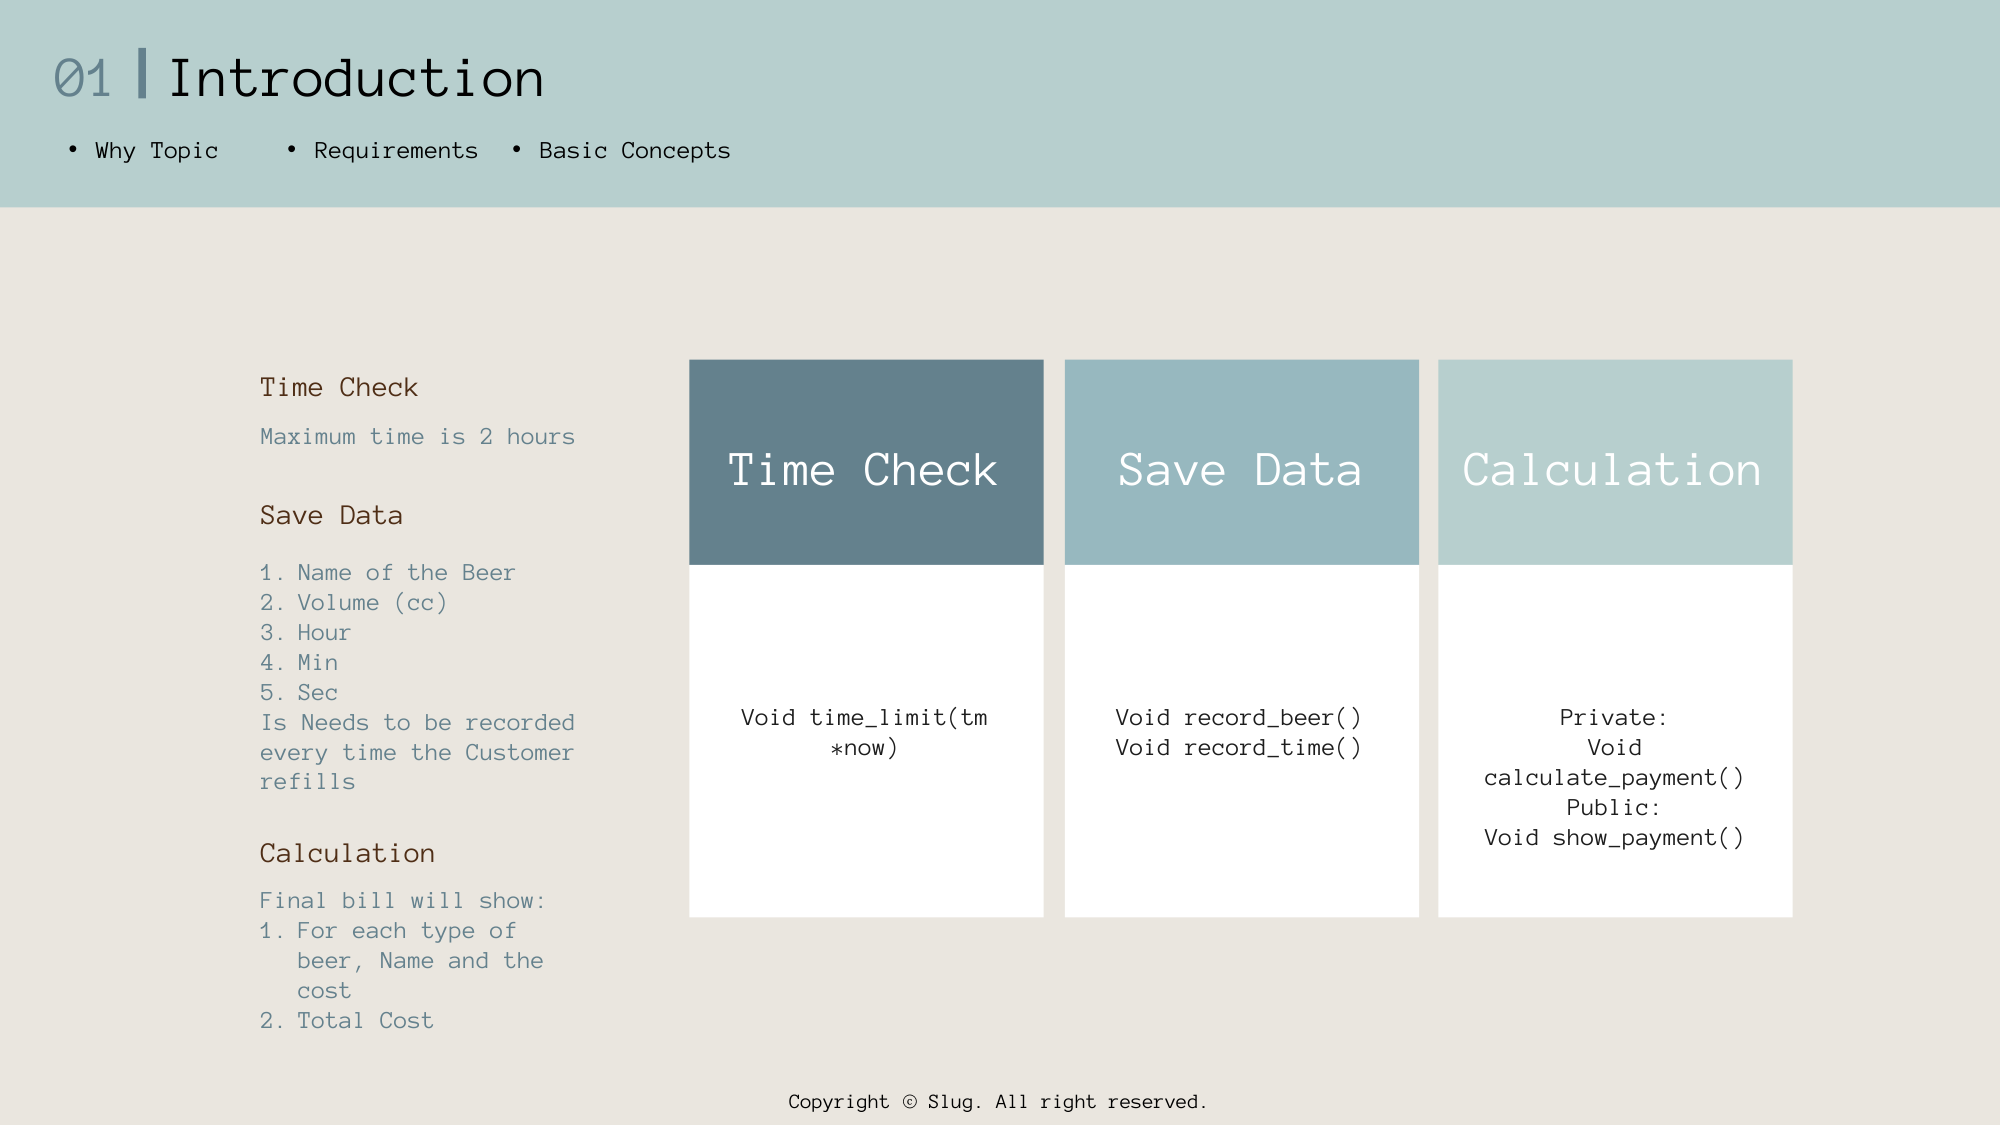

01
Introduction

Why Topic
Requirements
Basic Concepts
Time Check

Maximum time is 2 hours
Time Check
Save Data
Calculation
Save Data
Name of the Beer
Volume (cc)
Hour
Min
Sec
Is Needs to be recorded every time the Customer refills

Void time_limit(tm *now)
Void record_beer()
Void record_time()
Private:
Void calculate_payment()
Public:
Void show_payment()

Calculation
Final bill will show:
For each type of beer, Name and the cost
Total Cost
Copyright ⓒ Slug. All right reserved.